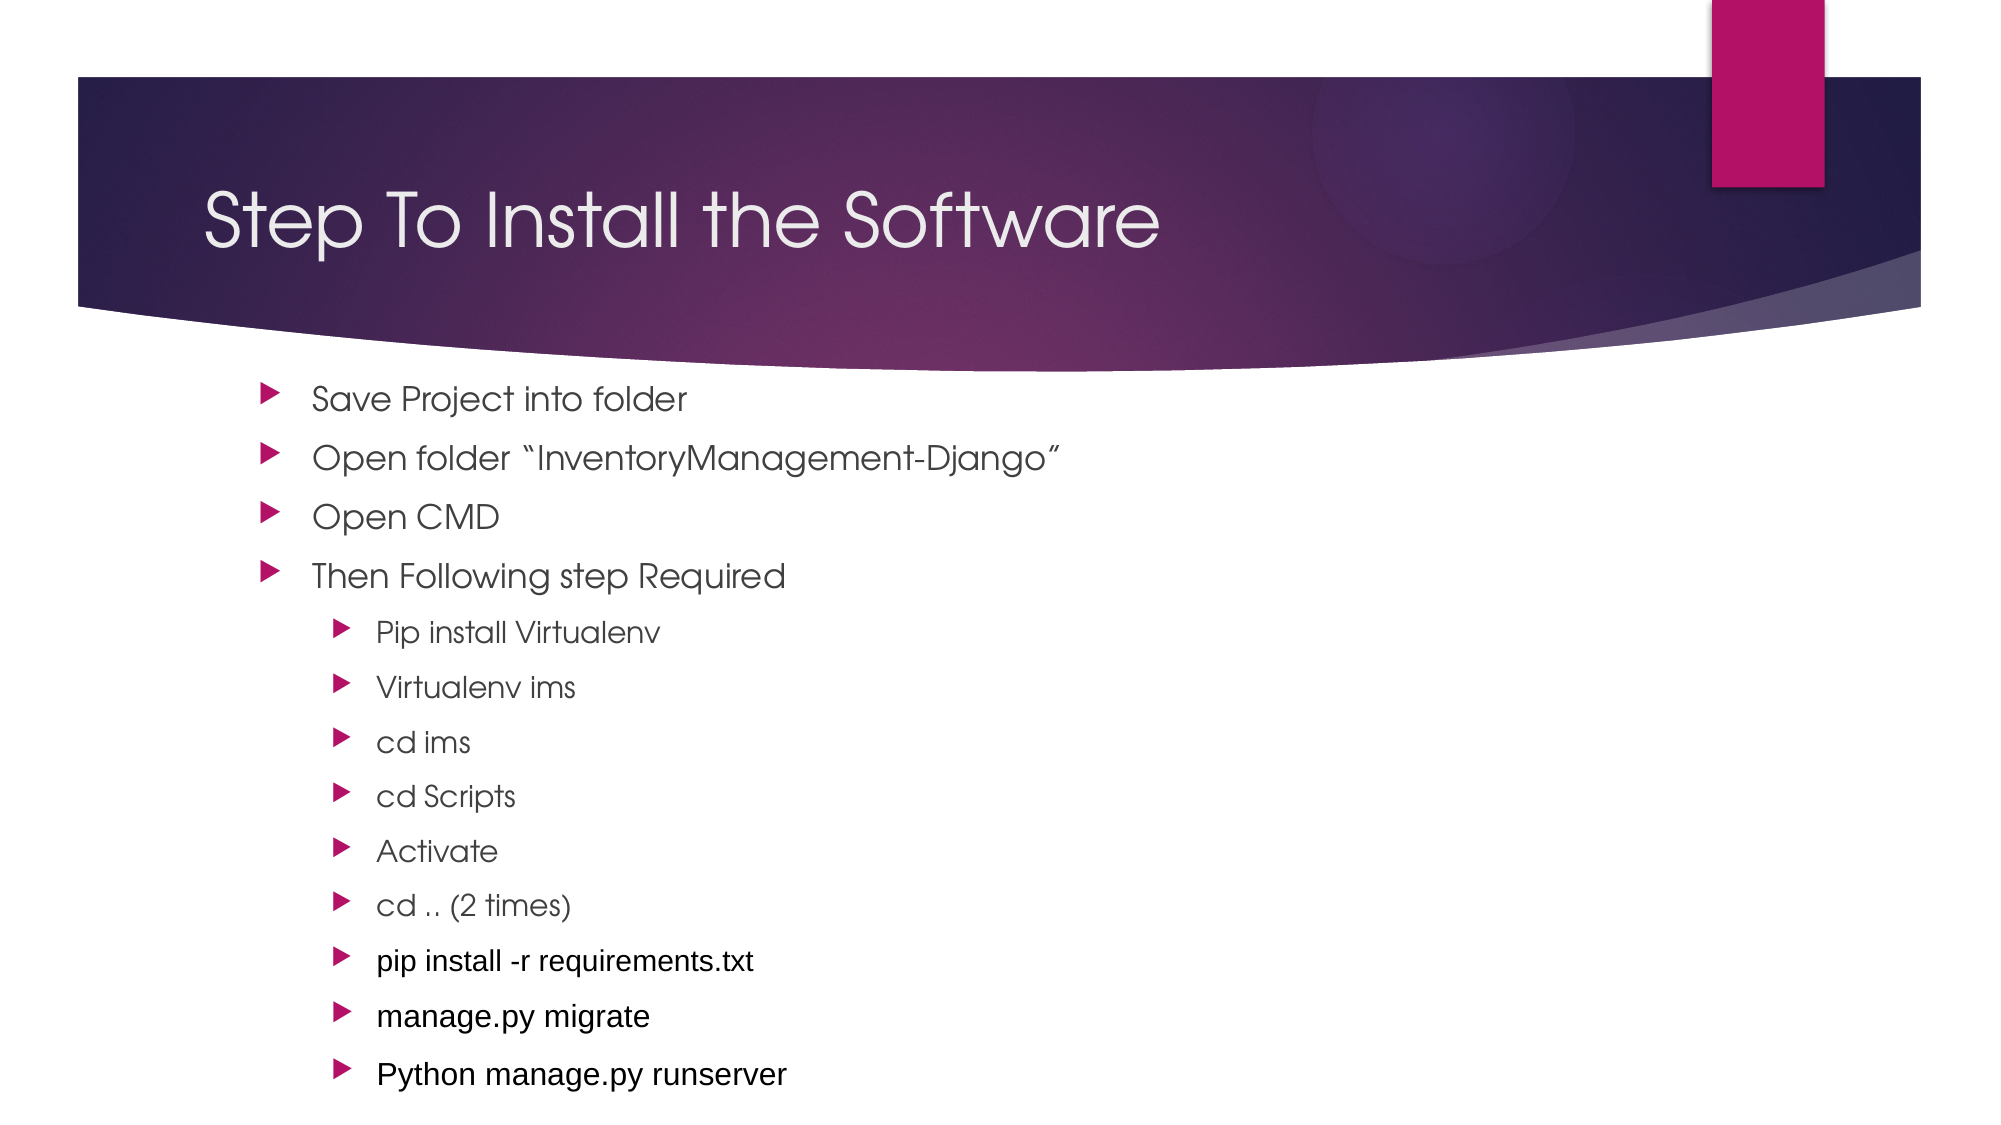

# Step To Install the Software
Save Project into folder
Open folder “InventoryManagement-Django”
Open CMD
Then Following step Required
Pip install Virtualenv
Virtualenv ims
cd ims
cd Scripts
Activate
cd .. (2 times)
pip install -r requirements.txt
manage.py migrate
Python manage.py runserver